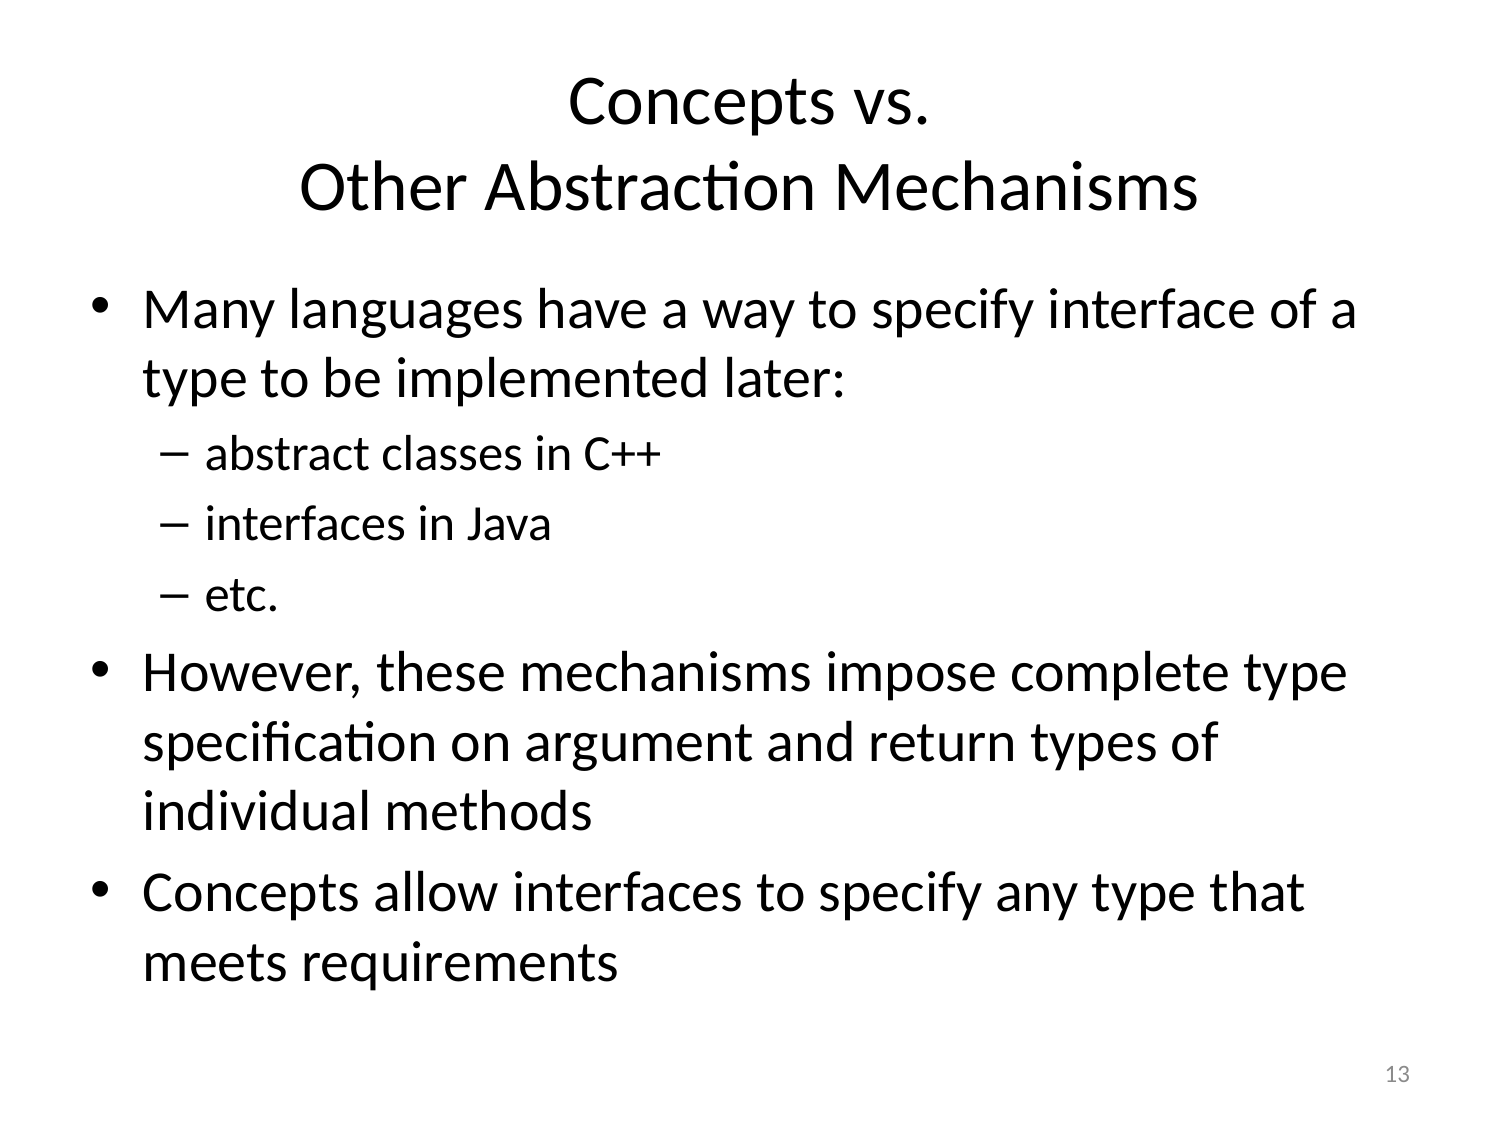

# Concepts vs. Other Abstraction Mechanisms
Many languages have a way to specify interface of a type to be implemented later:
abstract classes in C++
interfaces in Java
etc.
However, these mechanisms impose complete type specification on argument and return types of individual methods
Concepts allow interfaces to specify any type that meets requirements
13